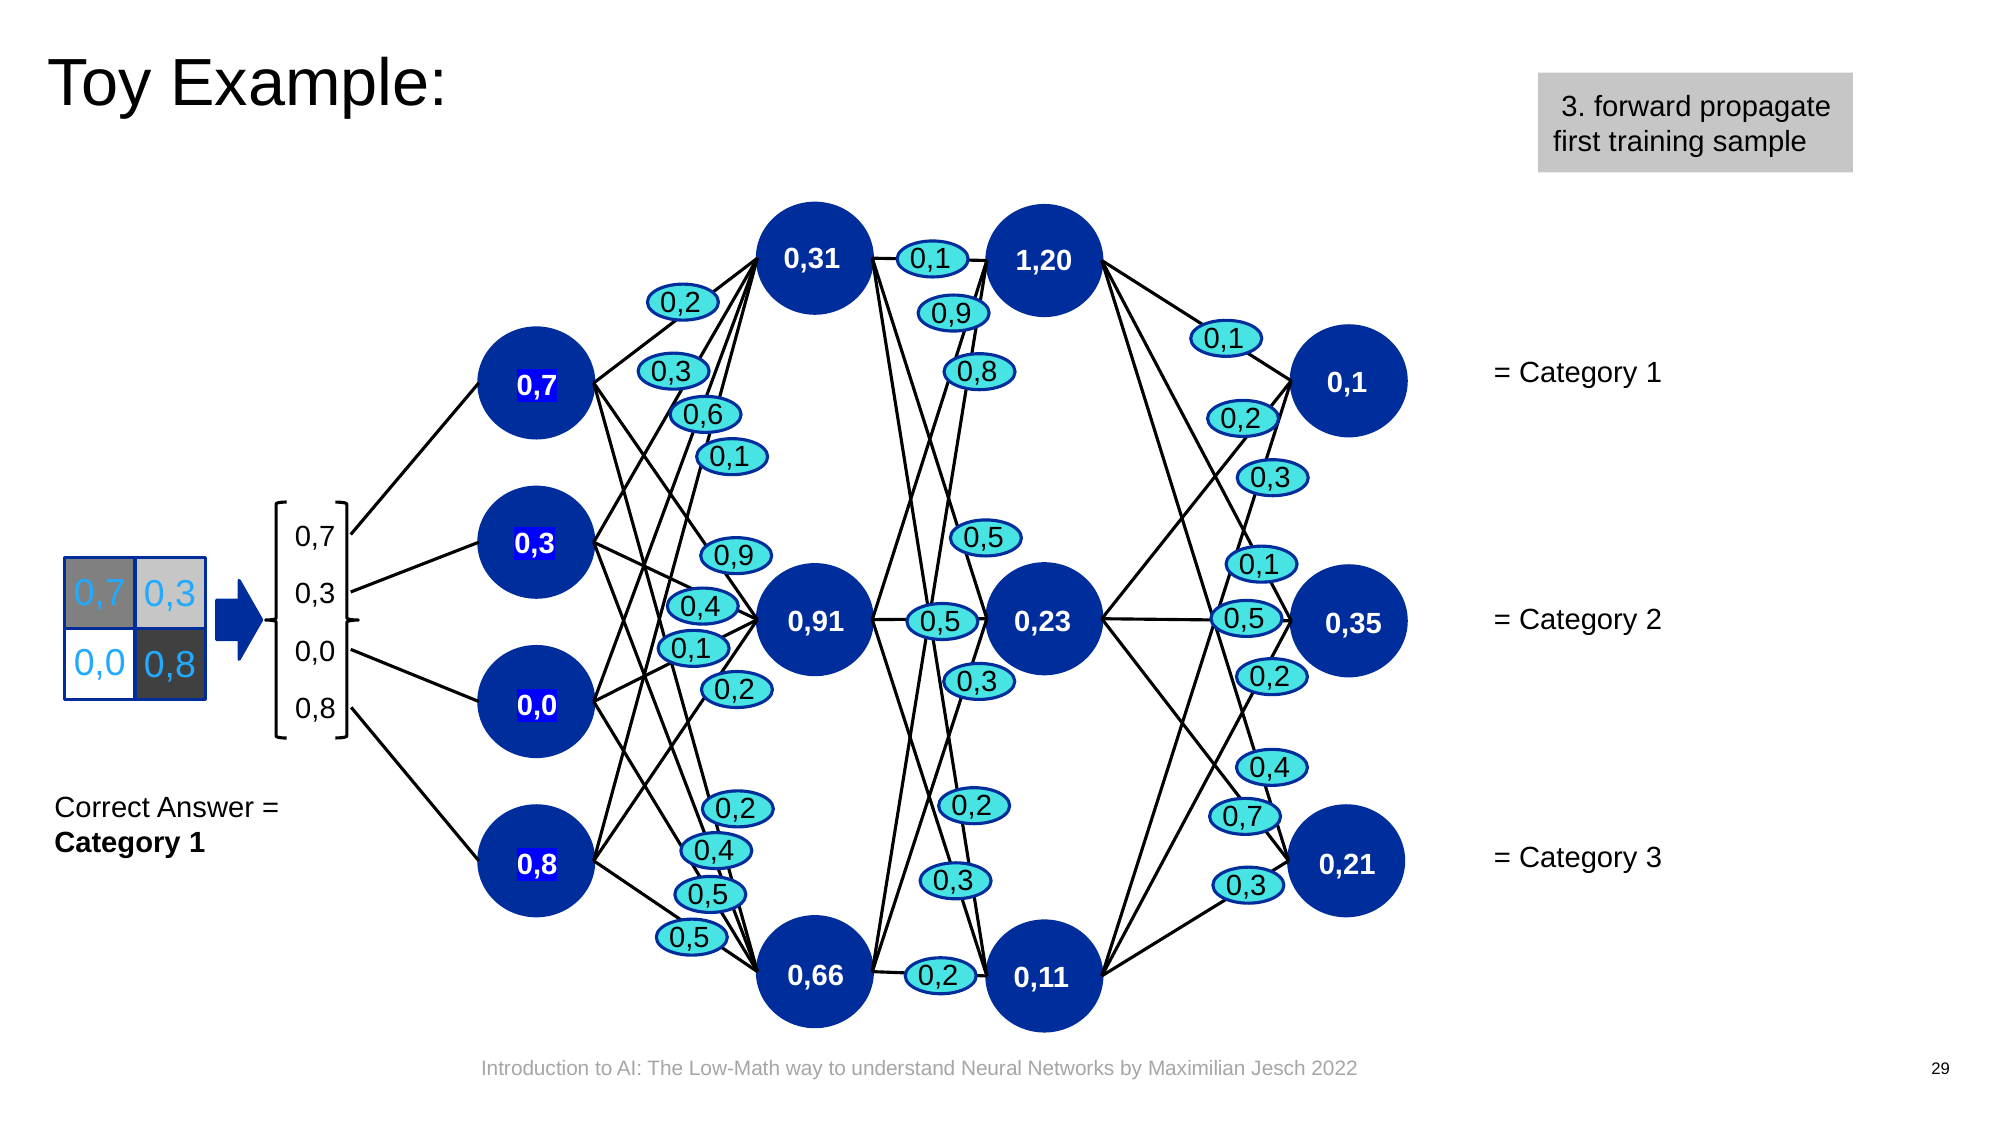

#
Toy Example:
 3. forward propagate first training sample
0,31

0,31
0,1
1,20

0,2
0,9

0,1

0,3
0,8
= Category 1
0,1
0,7

0,6
0,2

0,1

0,3

0,7

0,5
0,3

0,9
0,1

0,7
0,3

0,0
0,8
0,3

0,4

0,5
= Category 2
0,91
0,23
0,5

0,35

0,1
0,0

0,2

0,3
0,2

0,0

0,8
0,4

0,2
Correct Answer = Category 1
0,2
0,7

0,4
= Category 3
0,21
0,8

0,3
0,3
0,5

0,5

0,66
0,2
0,11

Introduction to AI: The Low-Math way to understand Neural Networks by Maximilian Jesch 2022
29